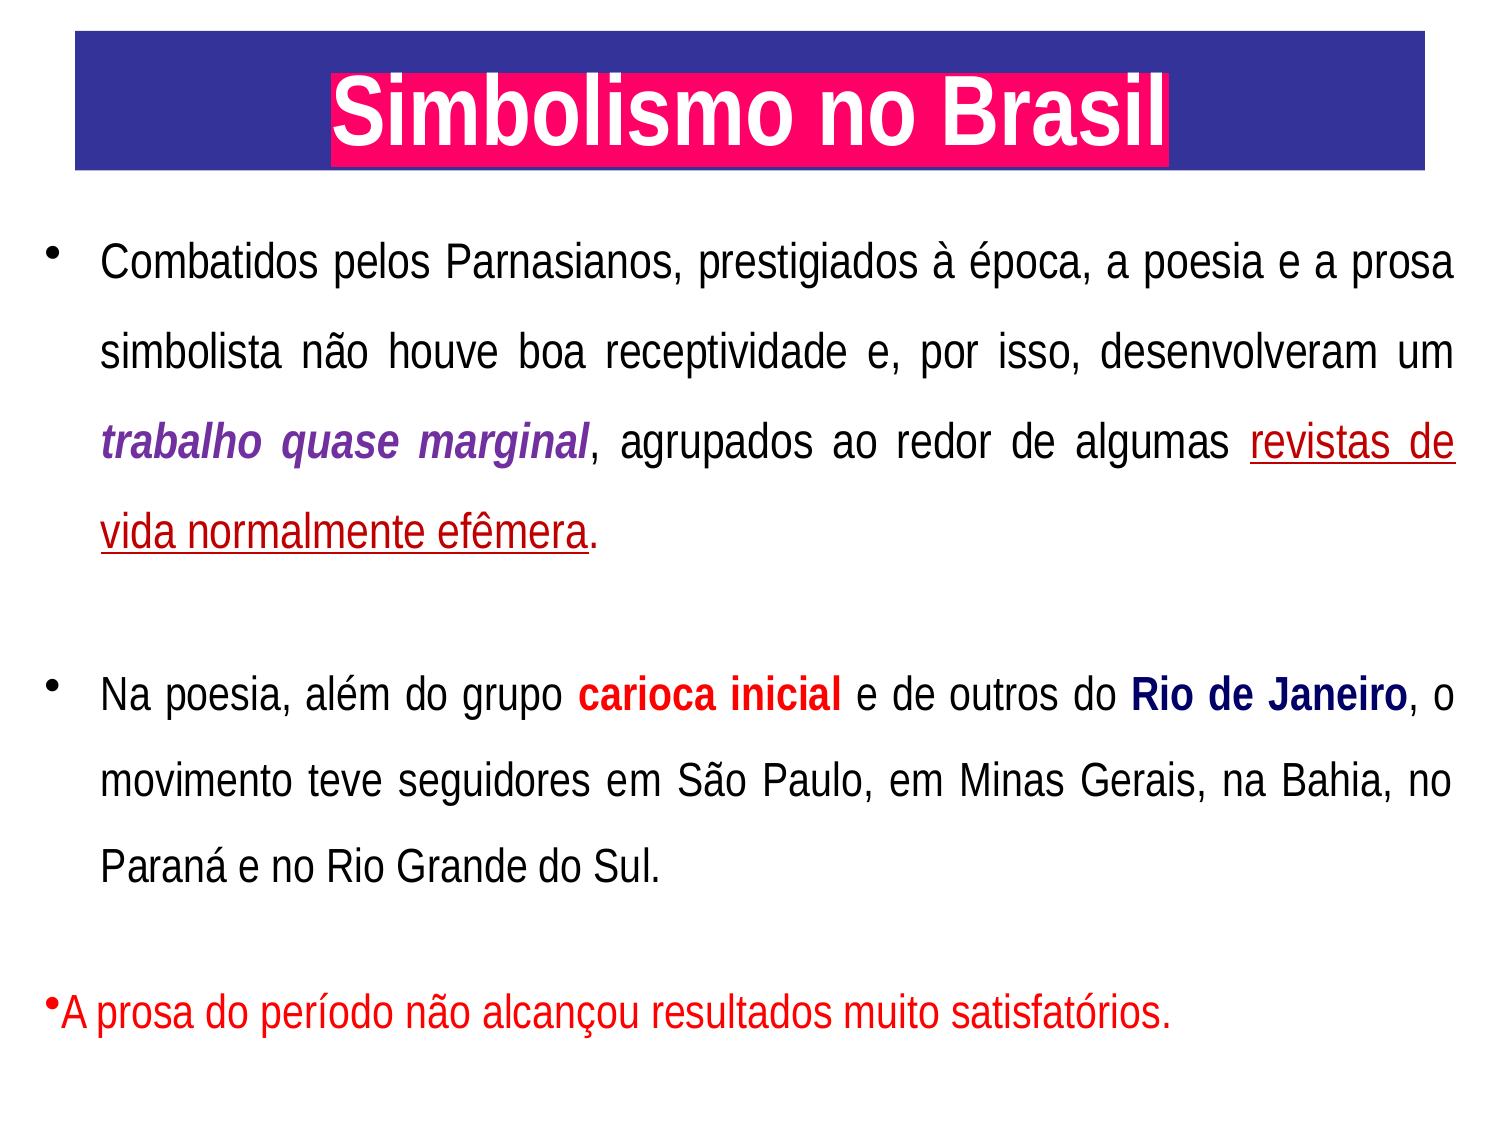

# Simbolismo no Brasil
Combatidos pelos Parnasianos, prestigiados à época, a poesia e a prosa simbolista não houve boa receptividade e, por isso, desenvolveram um trabalho quase marginal, agrupados ao redor de algumas revistas de vida normalmente efêmera.

Na poesia, além do grupo carioca inicial e de outros do Rio de Janeiro, o movimento teve seguidores em São Paulo, em Minas Gerais, na Bahia, no Paraná e no Rio Grande do Sul.

A prosa do período não alcançou resultados muito satisfatórios.